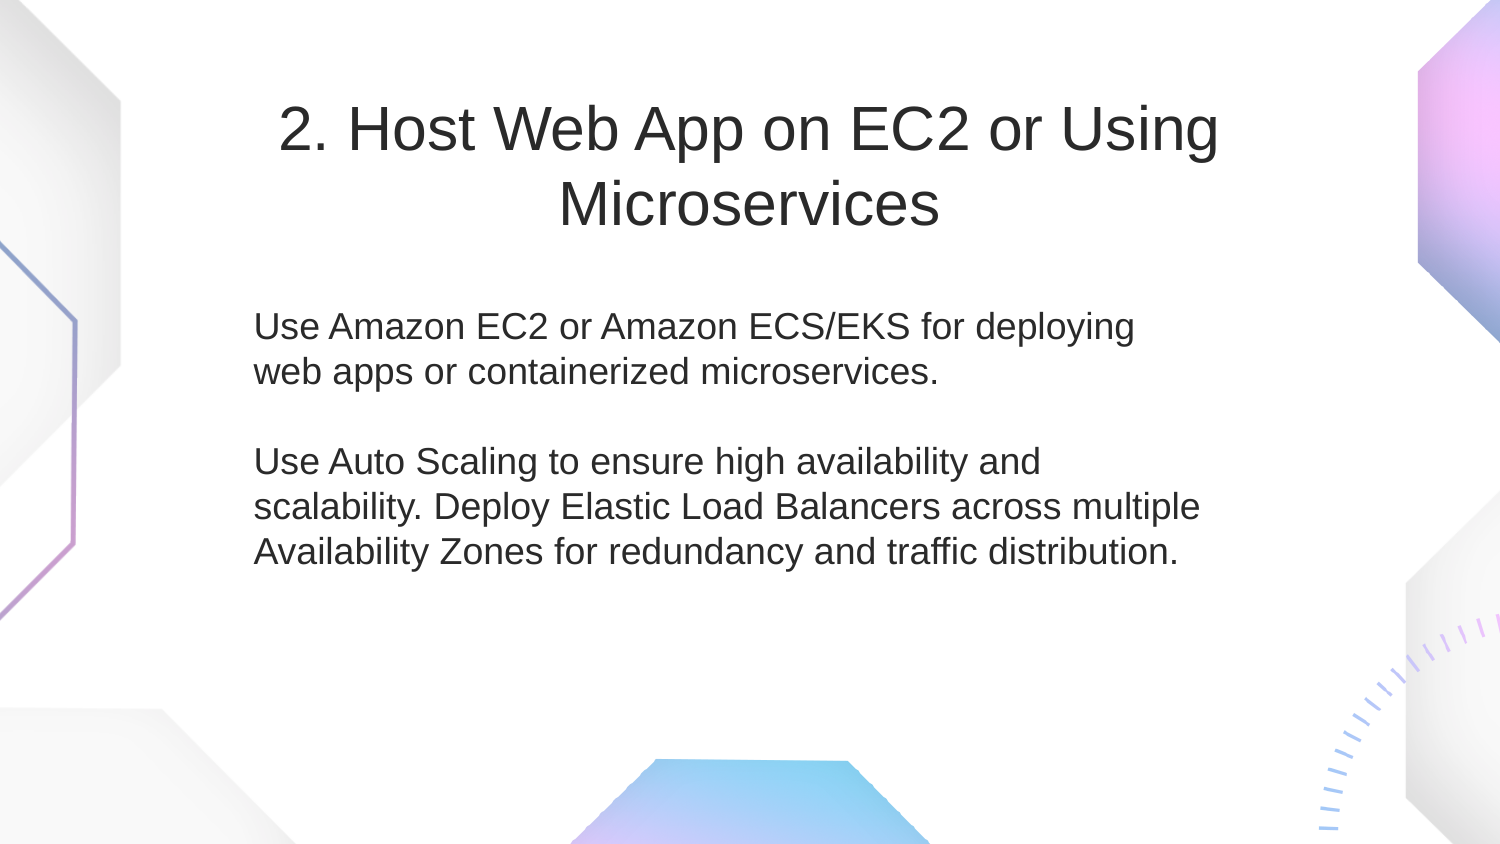

# 2. Host Web App on EC2 or Using Microservices
Use Amazon EC2 or Amazon ECS/EKS for deploying web apps or containerized microservices.

Use Auto Scaling to ensure high availability and scalability. Deploy Elastic Load Balancers across multiple Availability Zones for redundancy and traffic distribution.